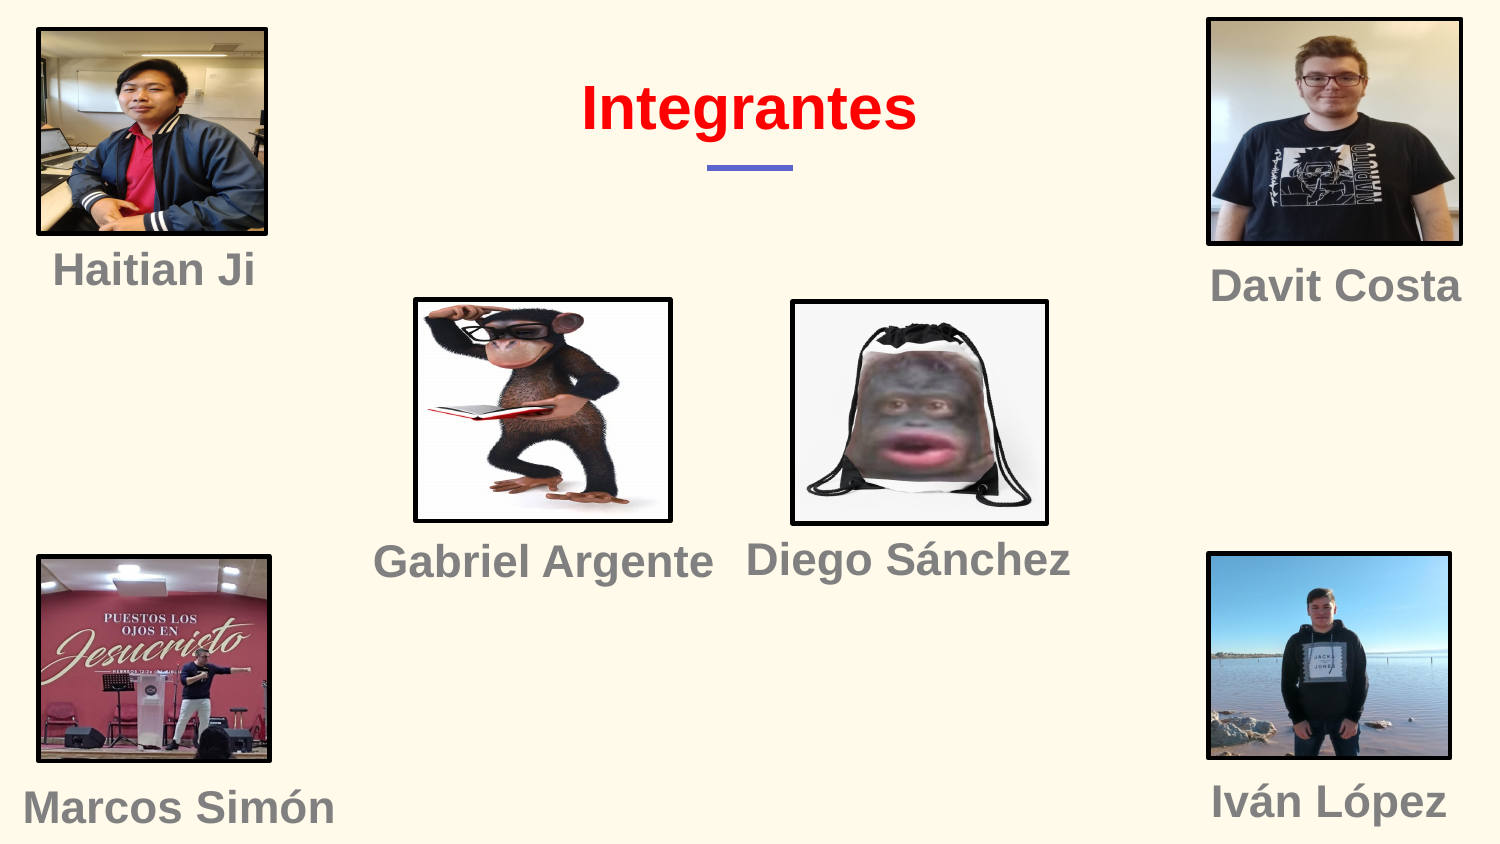

# Integrantes
Haitian Ji
Davit Costa

Diego Sánchez
Gabriel Argente

Iván López
Marcos Simón